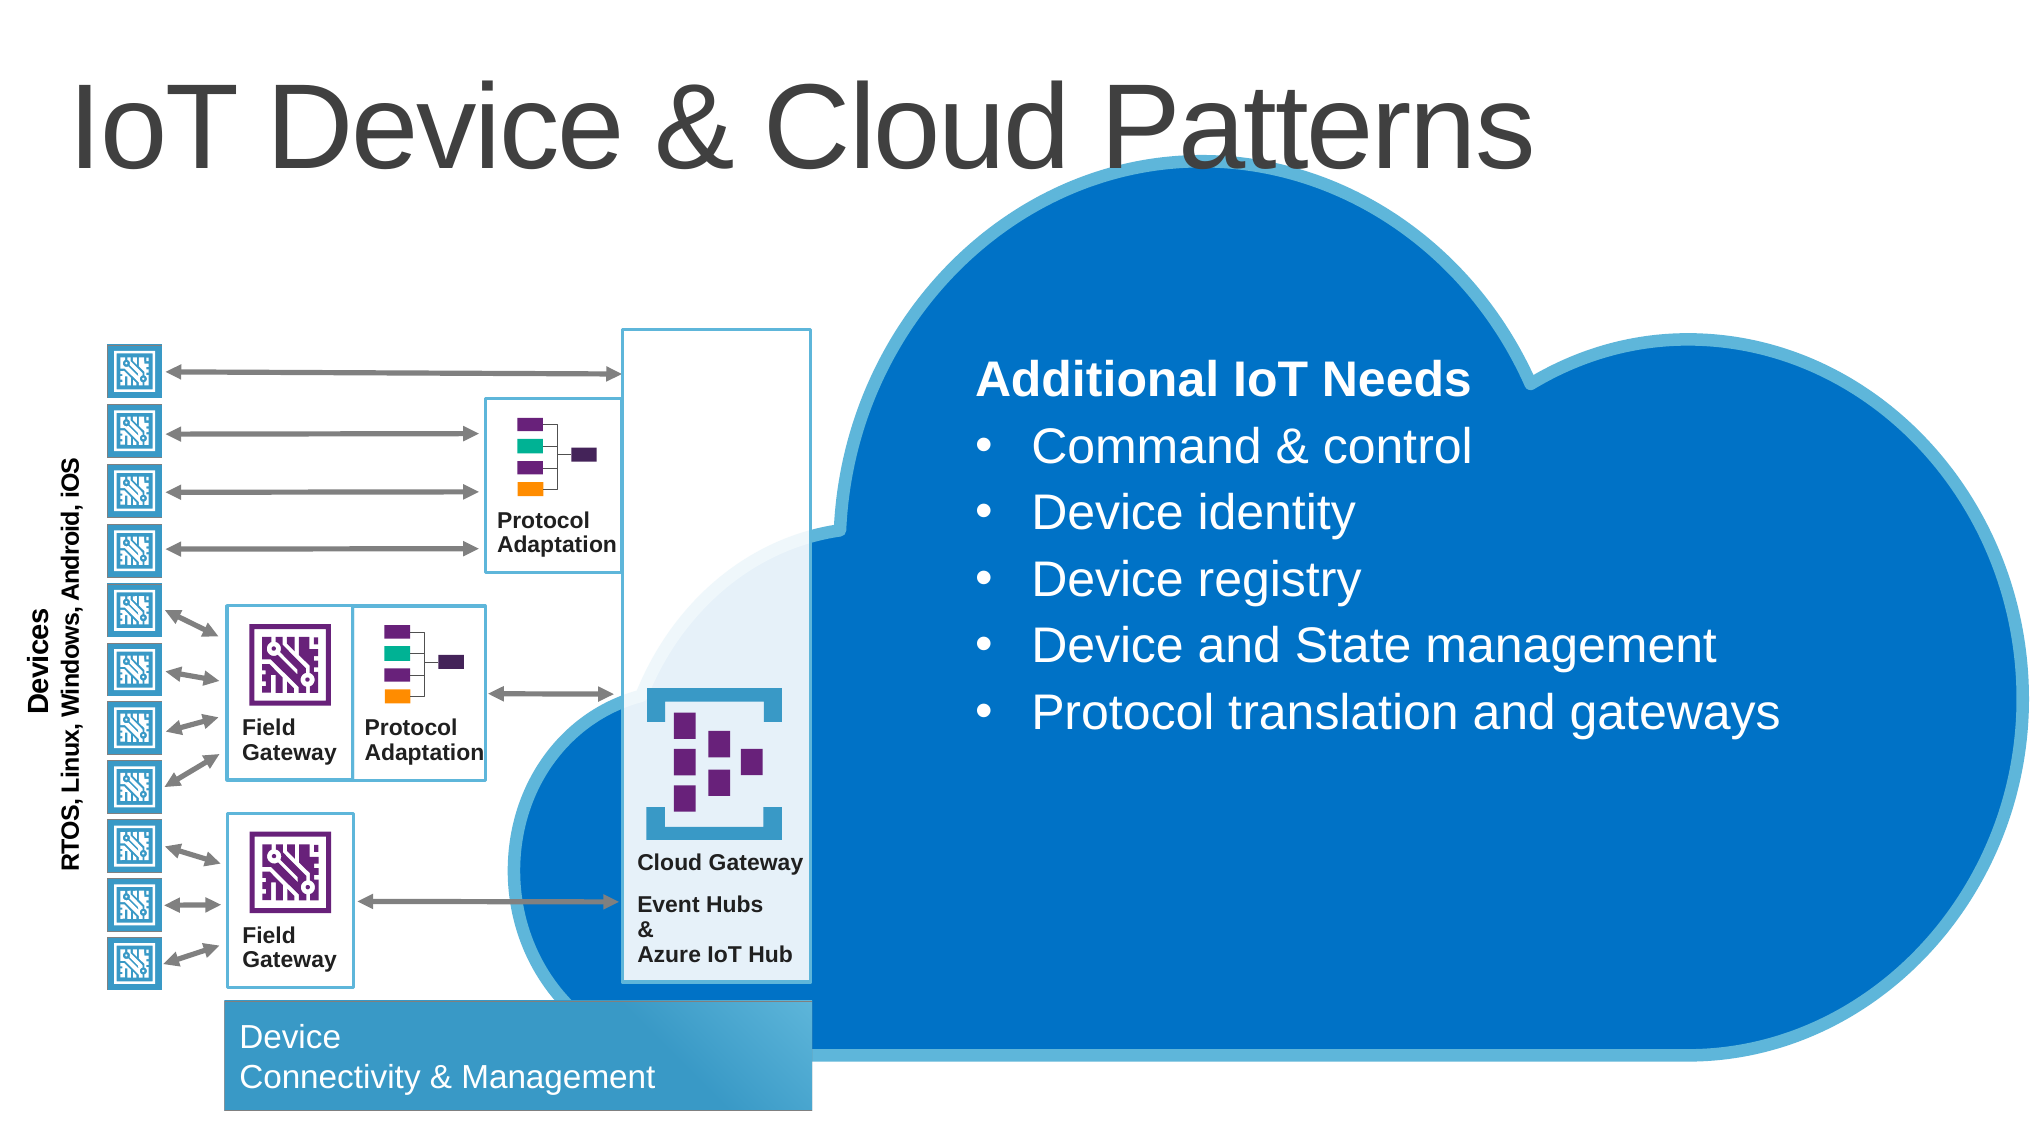

# IoT Device & Cloud Patterns

Cloud Gateway

Event Hubs
&
Azure IoT Hub

Additional IoT Needs
Command & control
Device identity
Device registry
Device and State management
Protocol translation and gateways

Devices
RTOS, Linux, Windows, Android, iOS

Protocol Adaptation

Field Gateway

Protocol Adaptation

Field Gateway

Device
Connectivity & Management